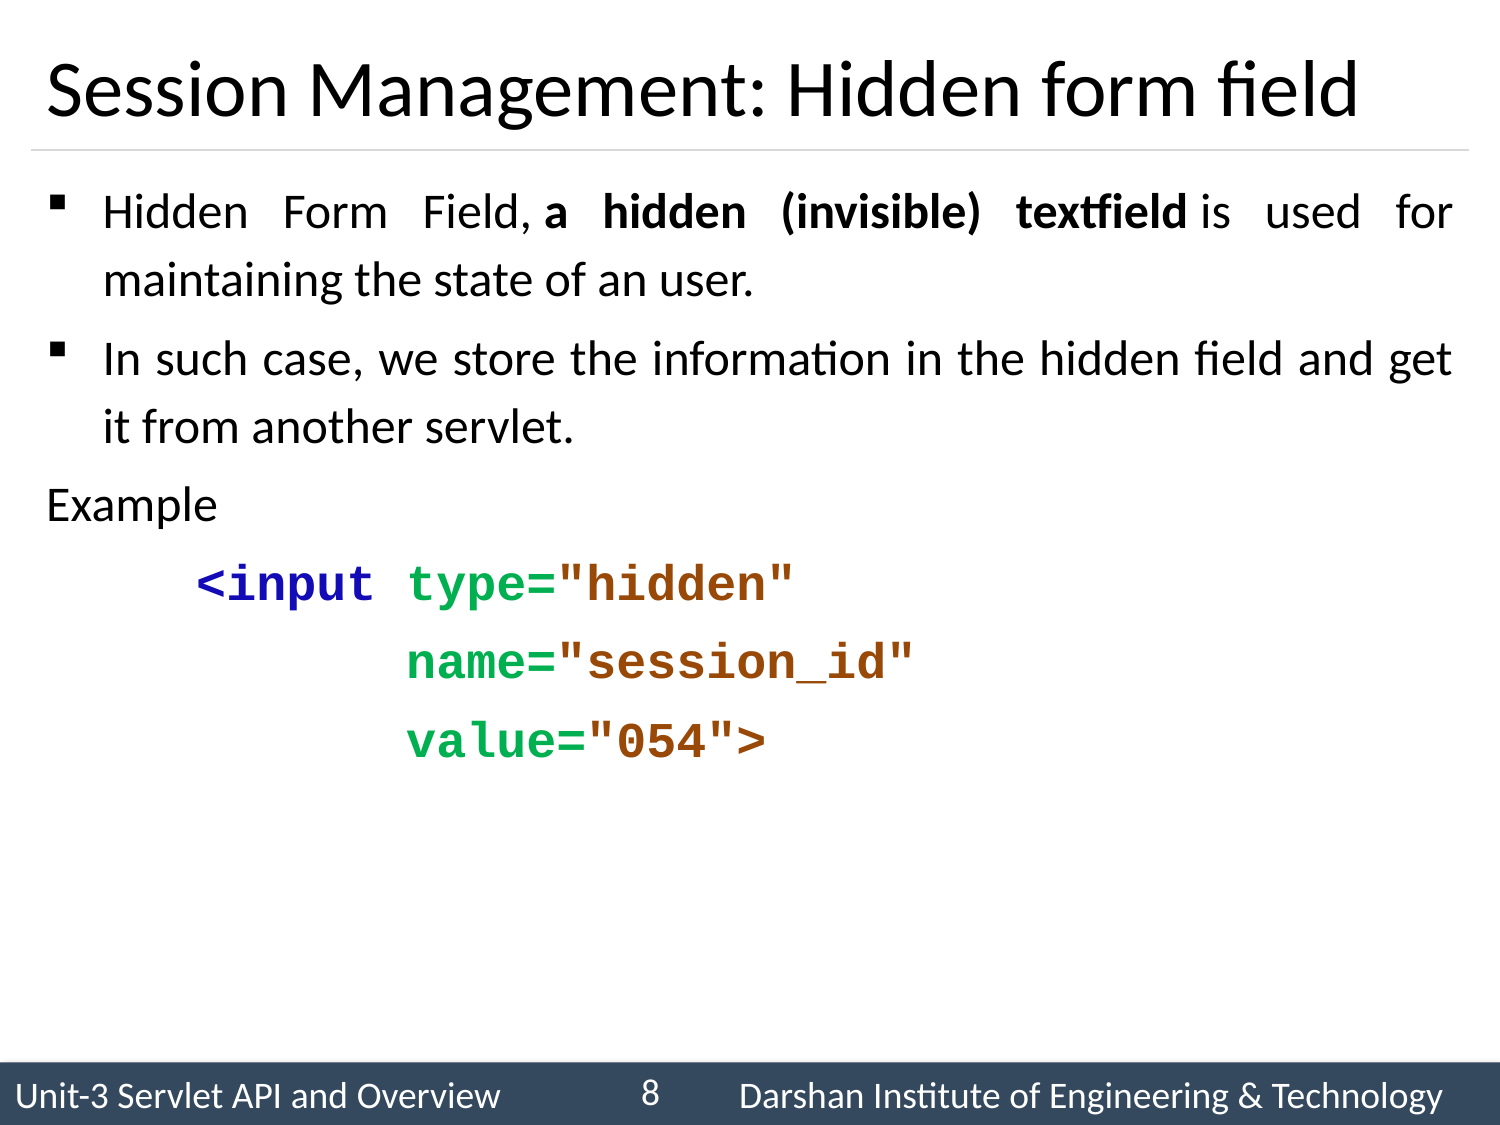

# Session Management: Hidden form field
Hidden Form Field, a hidden (invisible) textfield is used for maintaining the state of an user.
In such case, we store the information in the hidden field and get it from another servlet.
Example
	<input type="hidden"
	  	  name="session_id"
	  	  value="054">
8